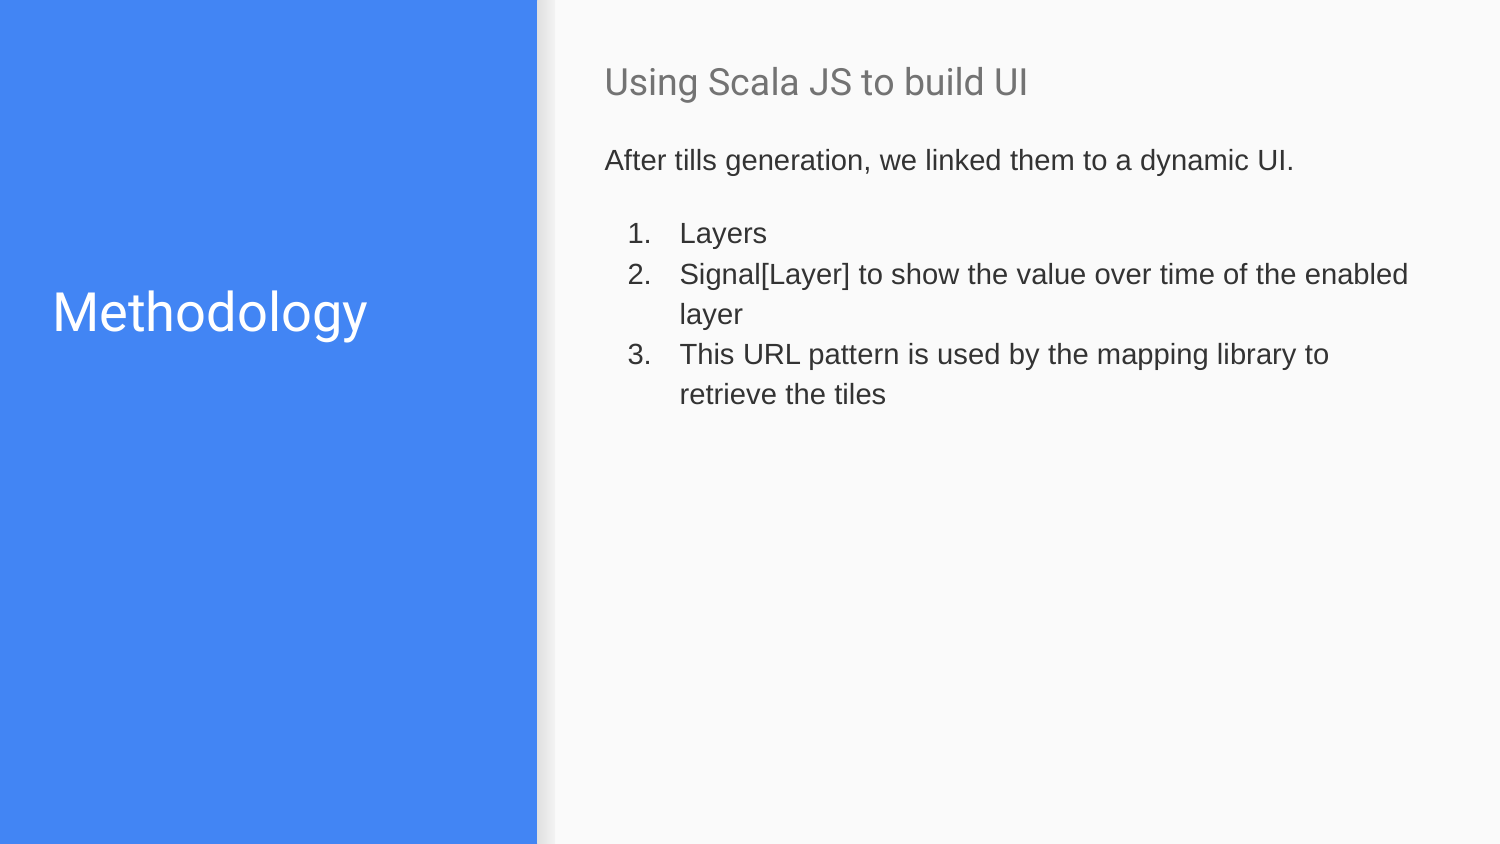

Using Scala JS to build UI
After tills generation, we linked them to a dynamic UI.
Layers
Signal[Layer] to show the value over time of the enabled layer
This URL pattern is used by the mapping library to retrieve the tiles
#
Methodology